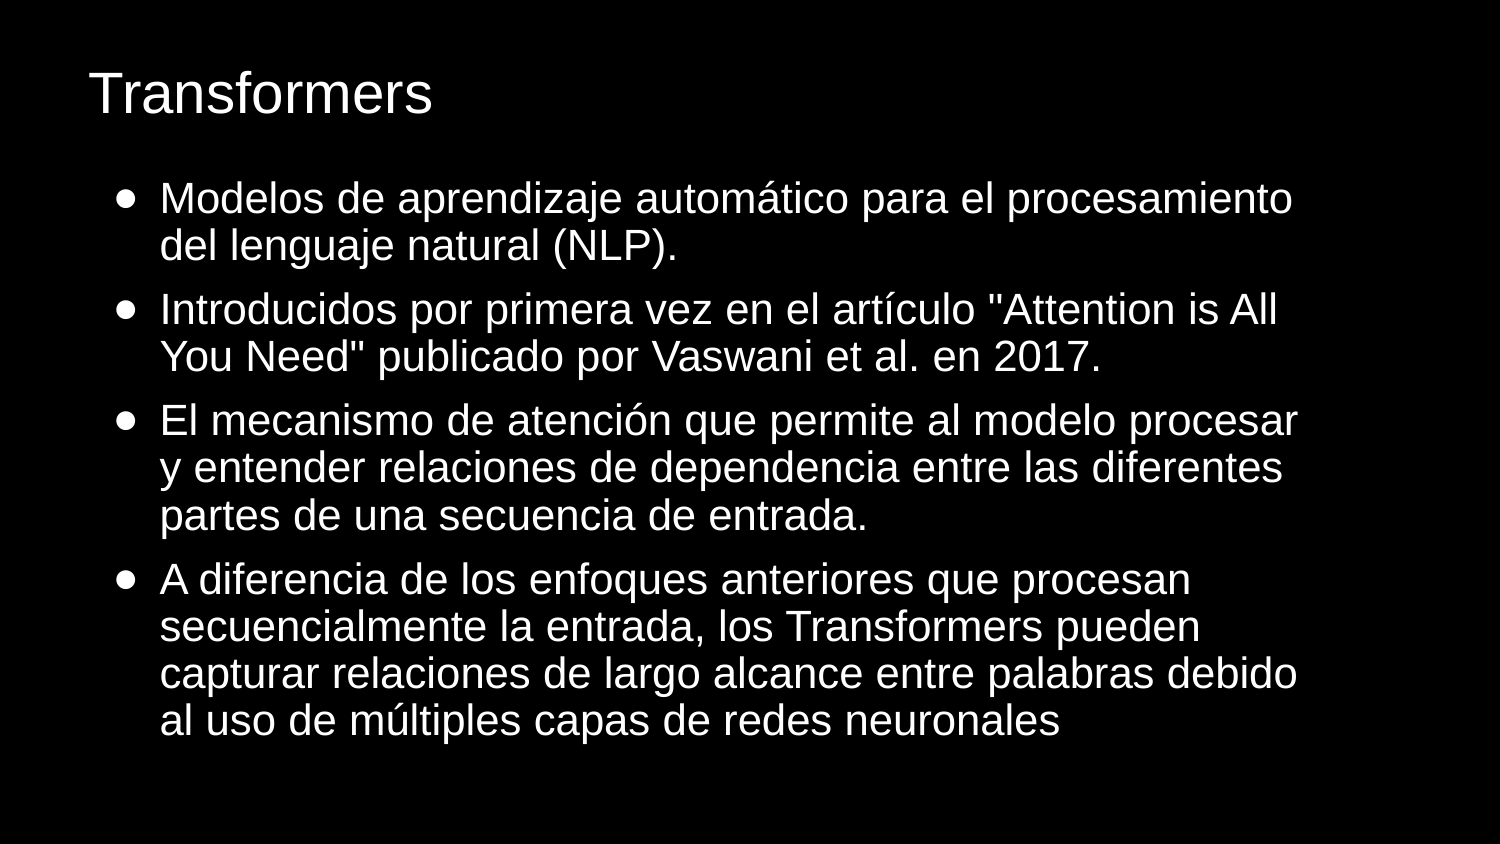

# Transformers
Modelos de aprendizaje automático para el procesamiento del lenguaje natural (NLP).
Introducidos por primera vez en el artículo "Attention is All You Need" publicado por Vaswani et al. en 2017.
El mecanismo de atención que permite al modelo procesar y entender relaciones de dependencia entre las diferentes partes de una secuencia de entrada.
A diferencia de los enfoques anteriores que procesan secuencialmente la entrada, los Transformers pueden capturar relaciones de largo alcance entre palabras debido al uso de múltiples capas de redes neuronales